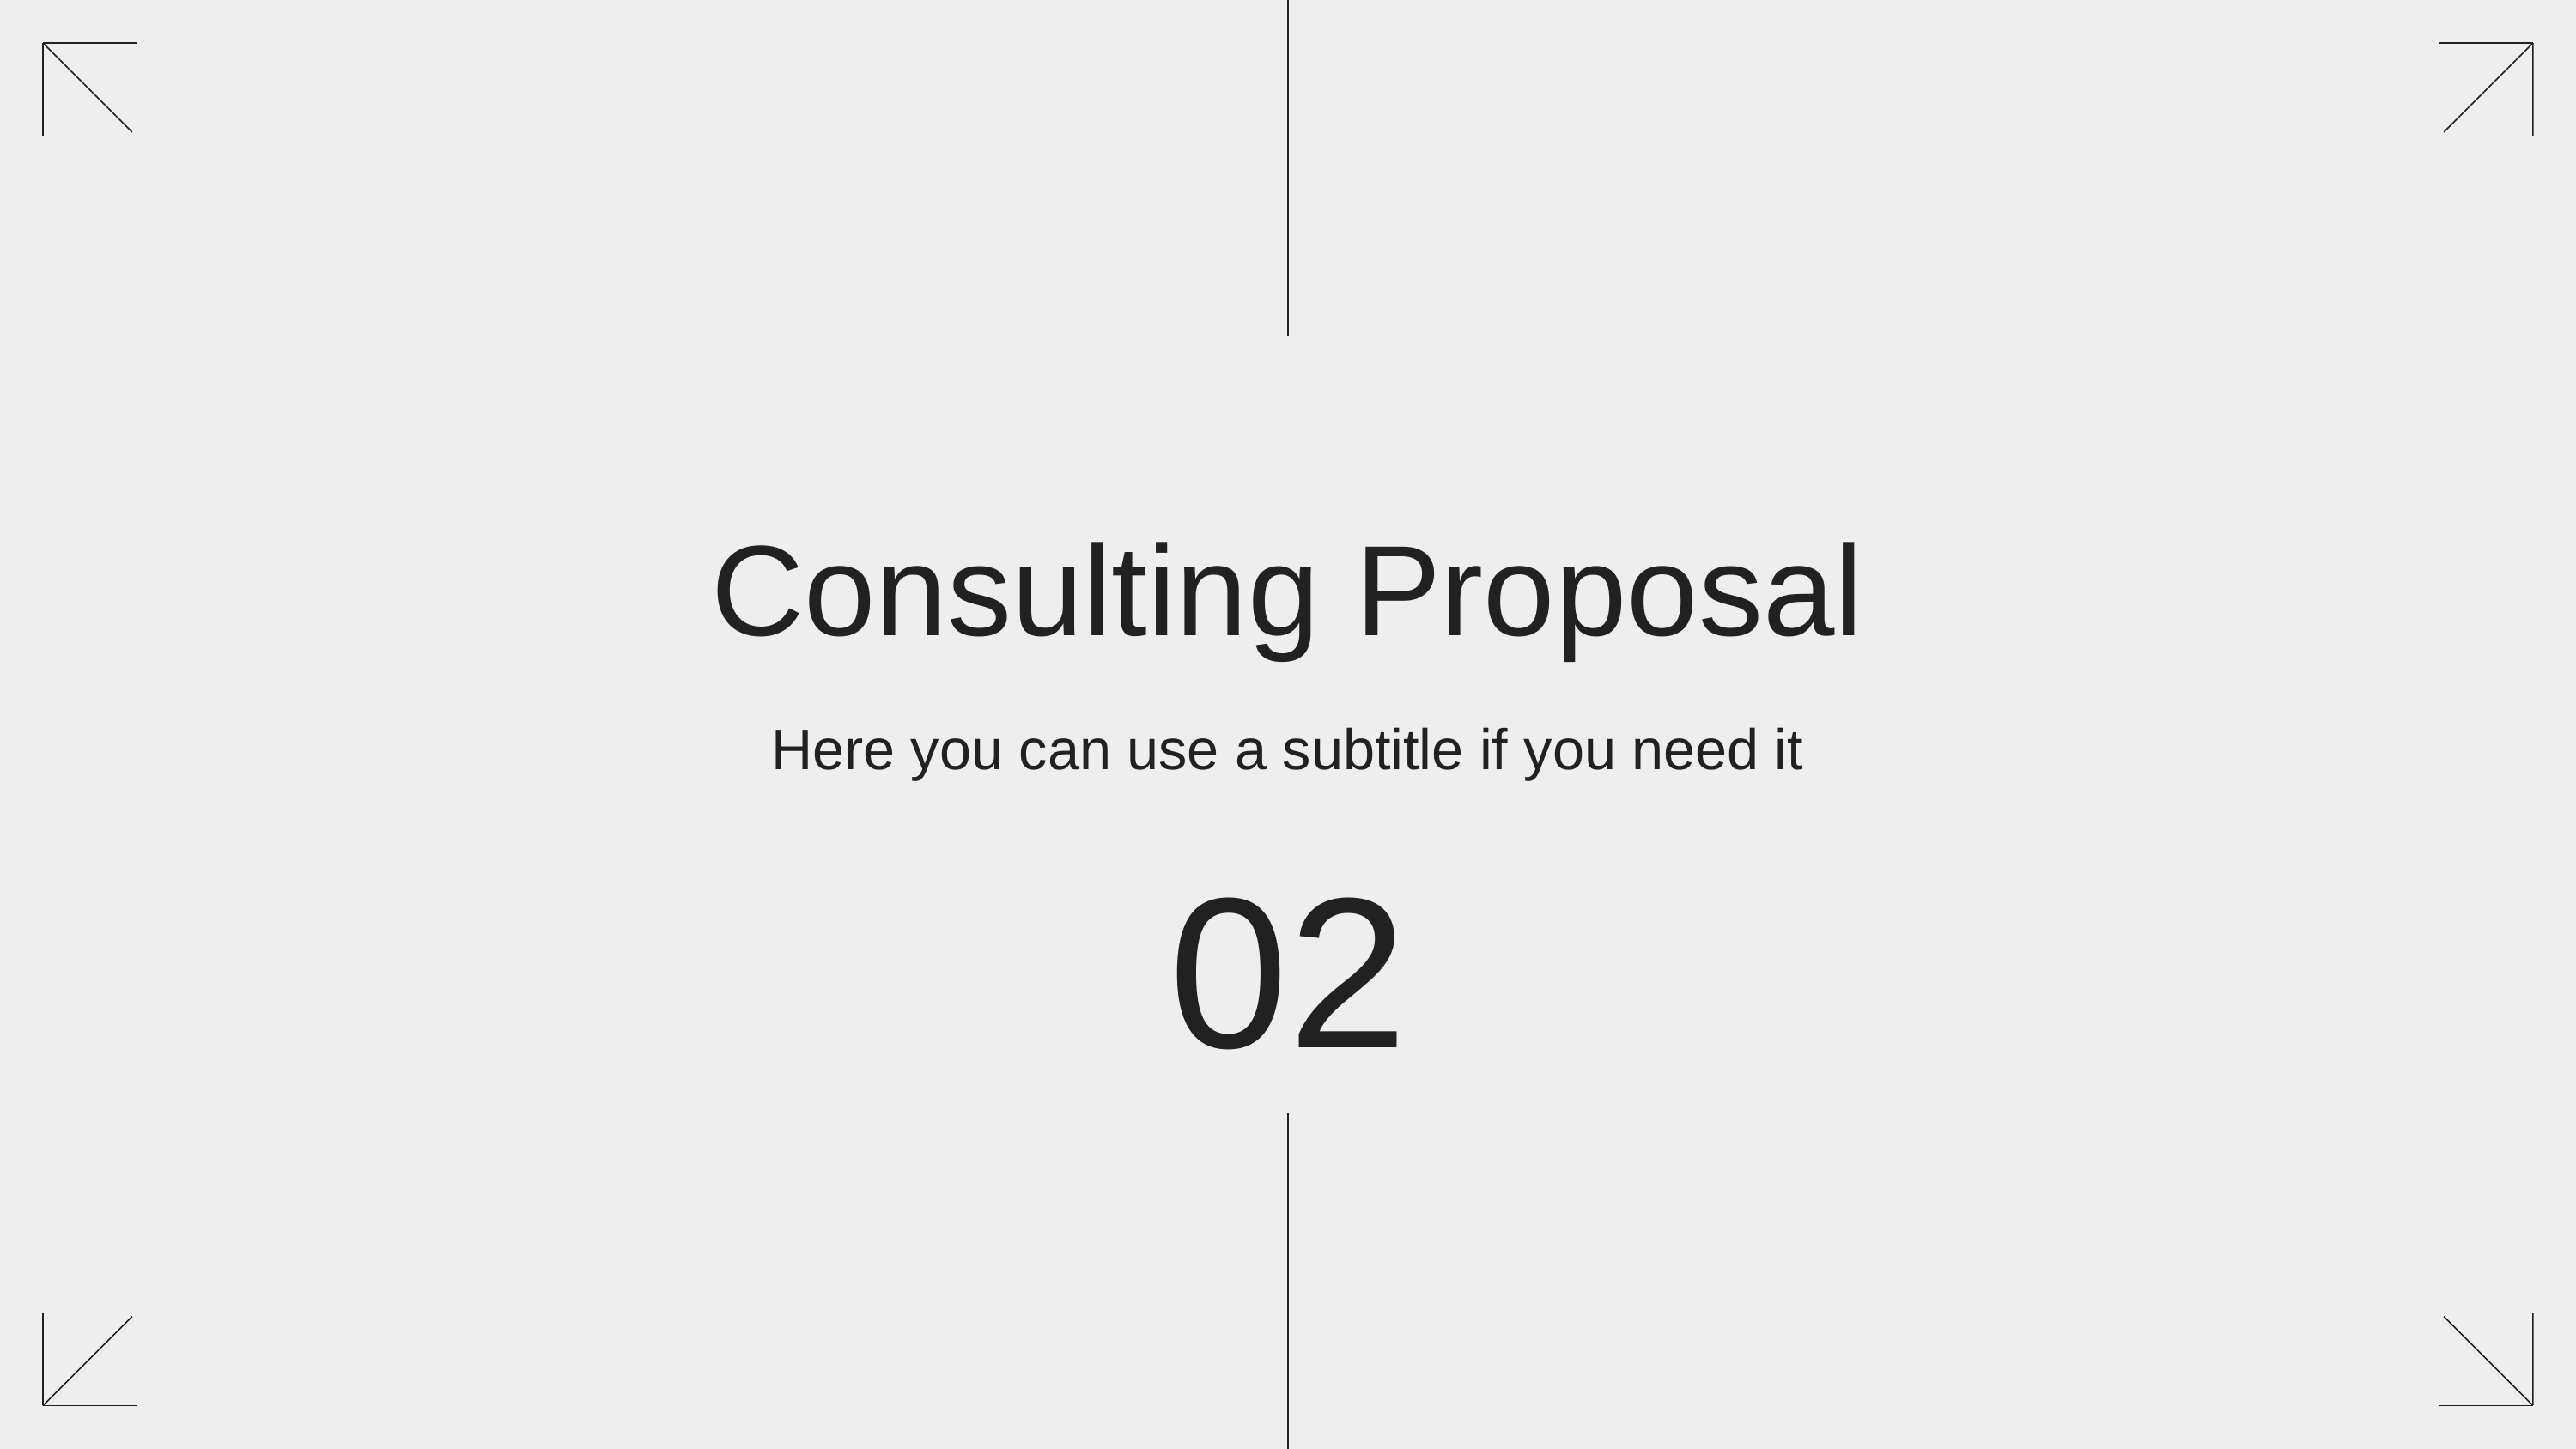

# Consulting Proposal
Here you can use a subtitle if you need it
02